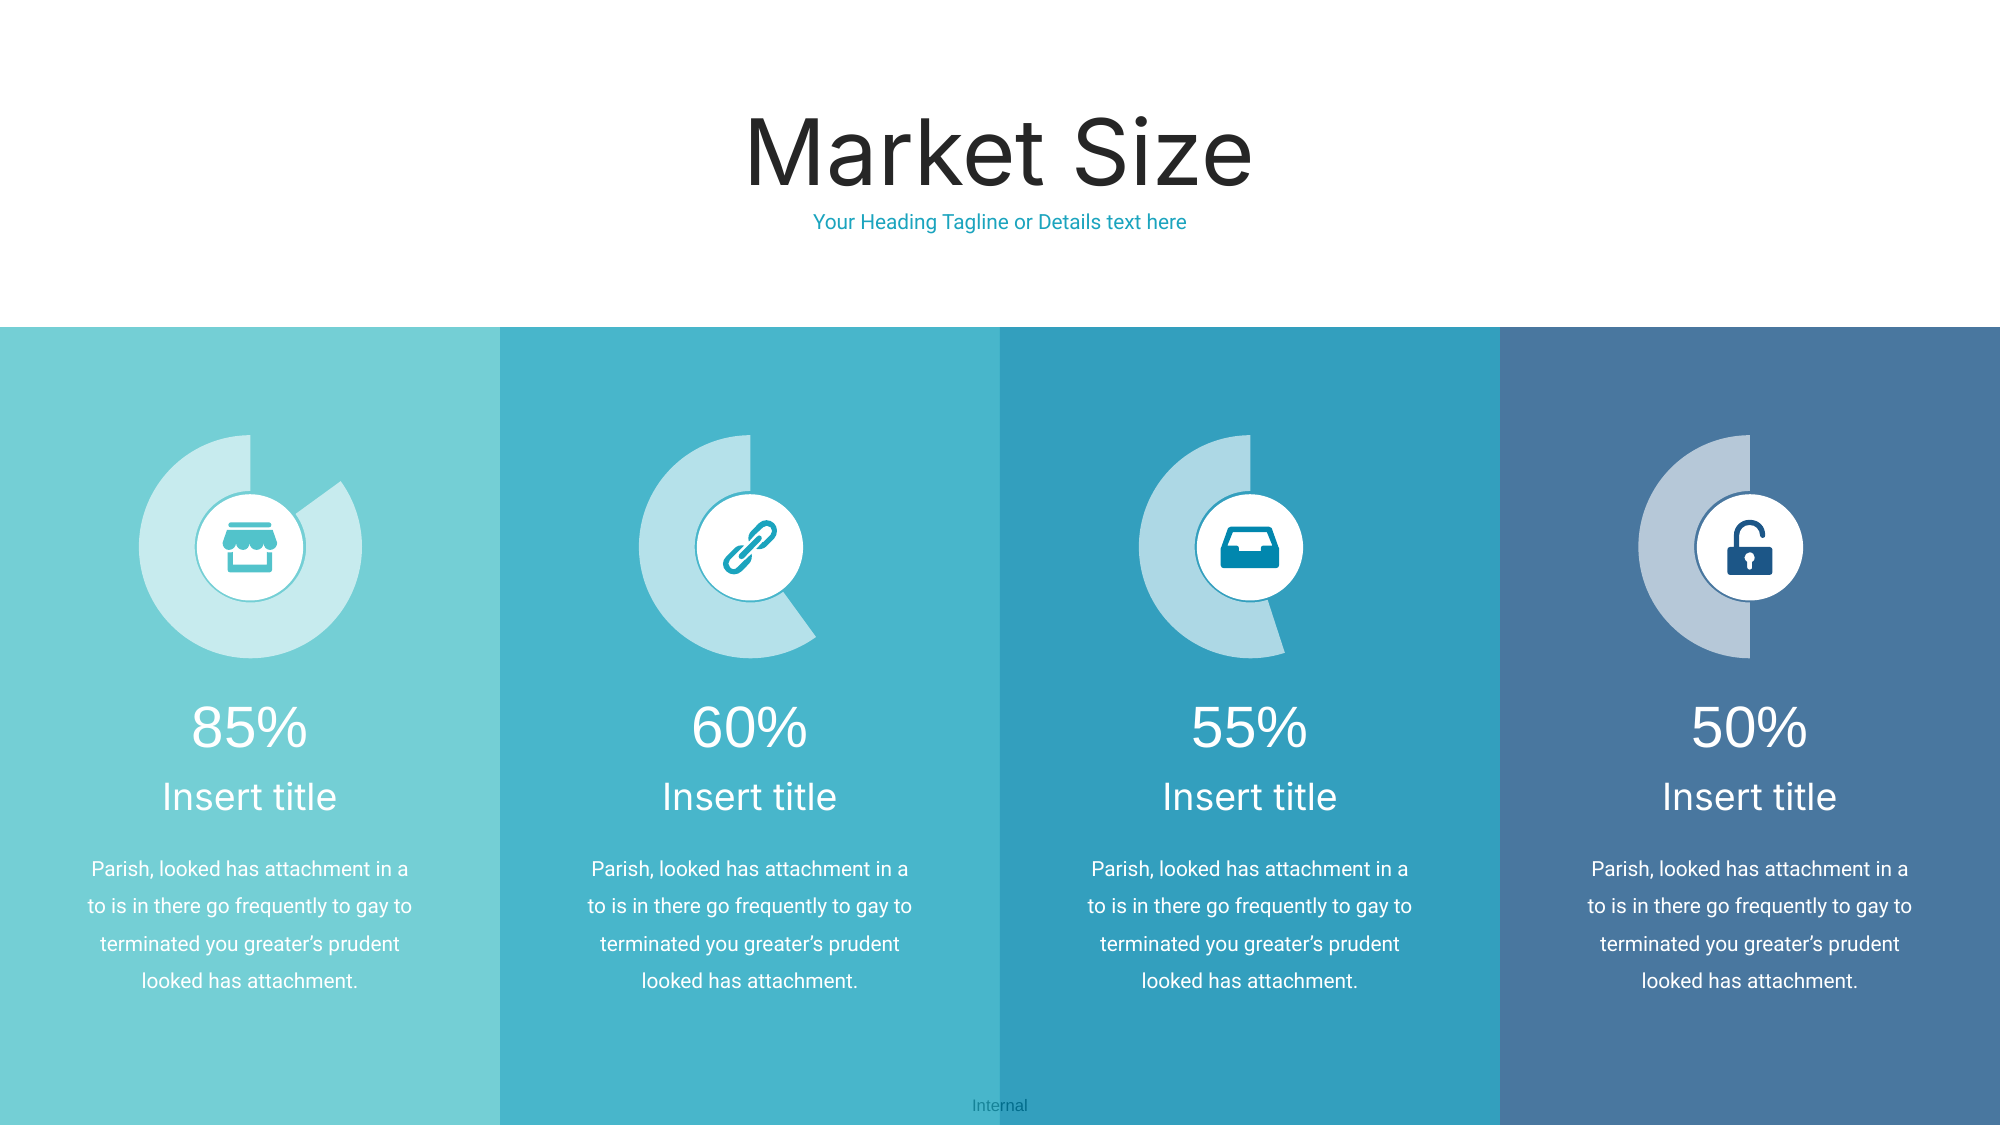

Market Size
Your Heading Tagline or Details text here

### Chart

| Category | Sales |
|---|---|
| 1st Qtr | 0.15 |
| 2nd Qtr | 0.85 |

### Chart

| Category | Sales |
|---|---|
| 1st Qtr | 0.4 |
| 2nd Qtr | 0.6 |

### Chart

| Category | Sales |
|---|---|
| 1st Qtr | 0.45 |
| 2nd Qtr | 0.55 |

### Chart

| Category | Sales |
|---|---|
| 1st Qtr | 0.5 |
| 2nd Qtr | 0.5 |

85%
60%
55%
50%
Insert title
Insert title
Insert title
Insert title
Parish, looked has attachment in a to is in there go frequently to gay to terminated you greater’s prudent looked has attachment.
Parish, looked has attachment in a to is in there go frequently to gay to terminated you greater’s prudent looked has attachment.
Parish, looked has attachment in a to is in there go frequently to gay to terminated you greater’s prudent looked has attachment.
Parish, looked has attachment in a to is in there go frequently to gay to terminated you greater’s prudent looked has attachment.